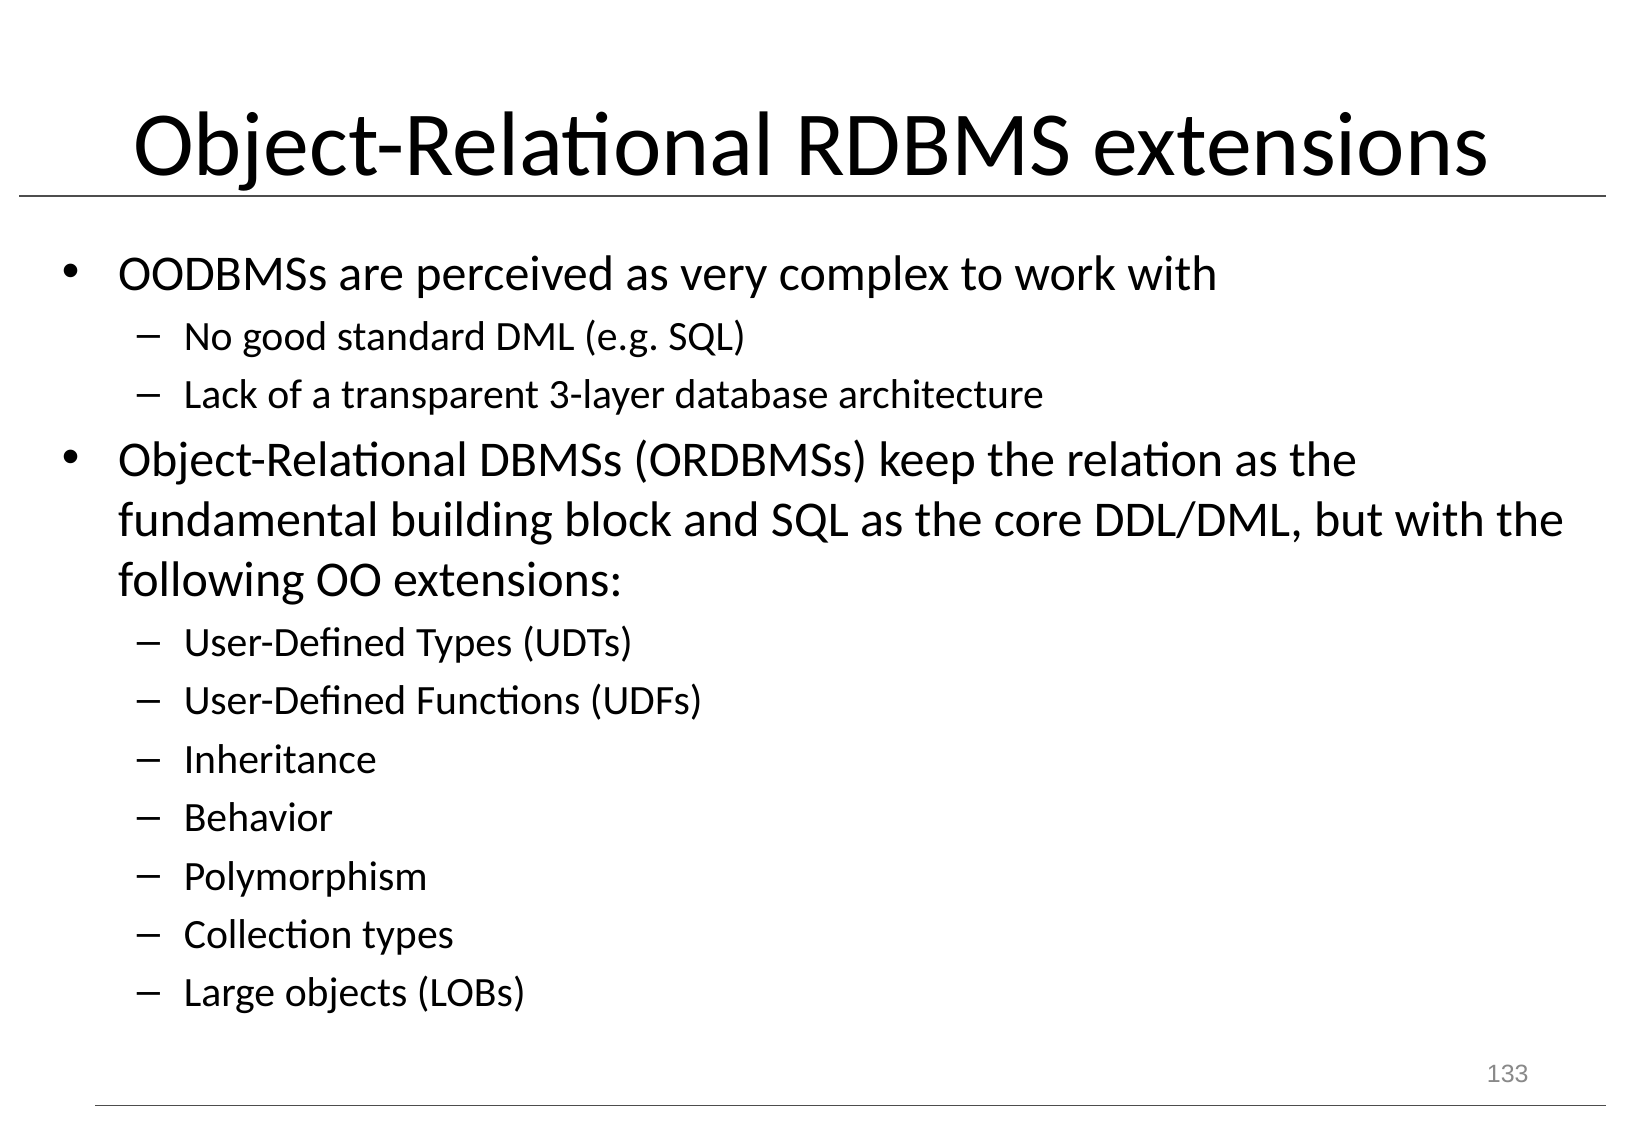

# Object-Relational RDBMS extensions
OODBMSs are perceived as very complex to work with
No good standard DML (e.g. SQL)
Lack of a transparent 3-layer database architecture
Object-Relational DBMSs (ORDBMSs) keep the relation as the fundamental building block and SQL as the core DDL/DML, but with the following OO extensions:
User-Defined Types (UDTs)
User-Defined Functions (UDFs)
Inheritance
Behavior
Polymorphism
Collection types
Large objects (LOBs)
133